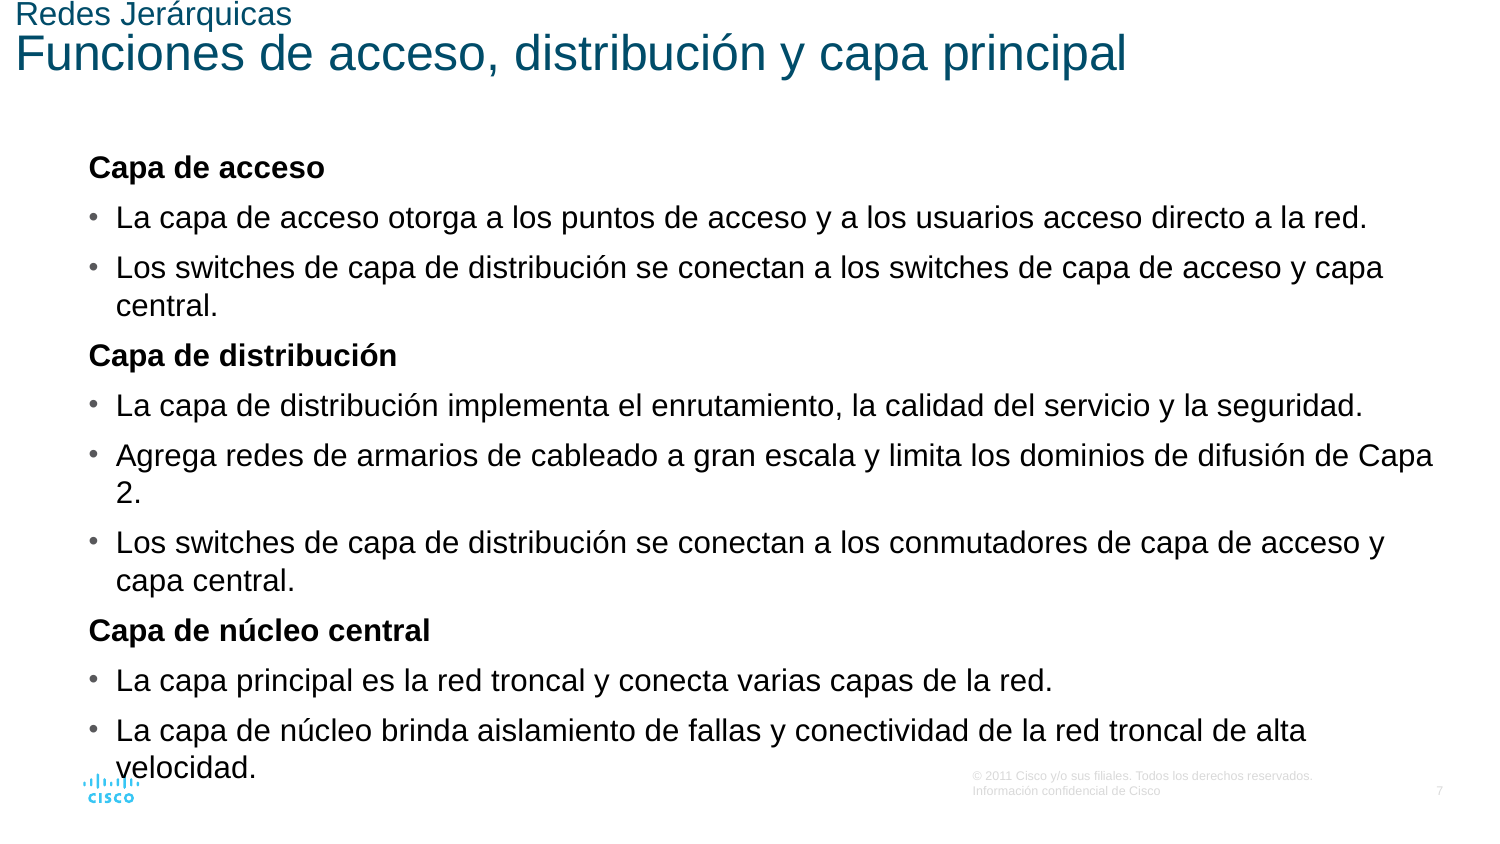

# Redes Jerárquicas Funciones de acceso, distribución y capa principal
Capa de acceso
La capa de acceso otorga a los puntos de acceso y a los usuarios acceso directo a la red.
Los switches de capa de distribución se conectan a los switches de capa de acceso y capa central.
Capa de distribución
La capa de distribución implementa el enrutamiento, la calidad del servicio y la seguridad.
Agrega redes de armarios de cableado a gran escala y limita los dominios de difusión de Capa 2.
Los switches de capa de distribución se conectan a los conmutadores de capa de acceso y capa central.
Capa de núcleo central
La capa principal es la red troncal y conecta varias capas de la red.
La capa de núcleo brinda aislamiento de fallas y conectividad de la red troncal de alta velocidad.